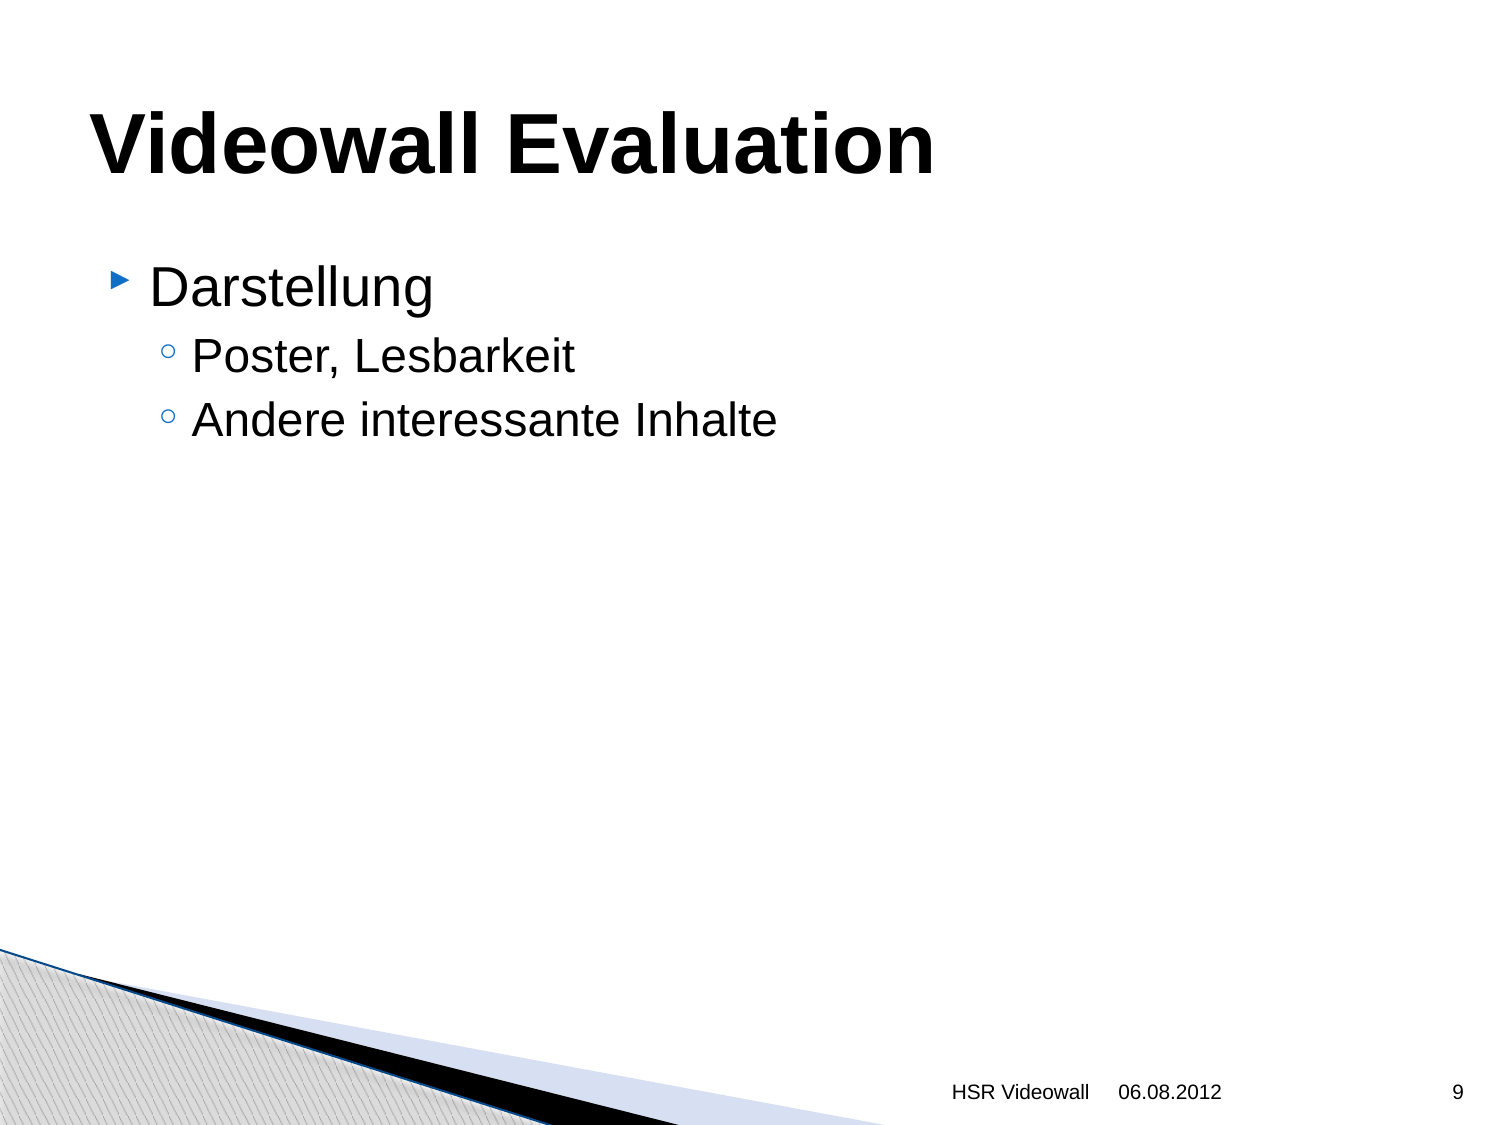

# Videowall Evaluation
Darstellung
Poster, Lesbarkeit
Andere interessante Inhalte
HSR Videowall
06.08.2012
9